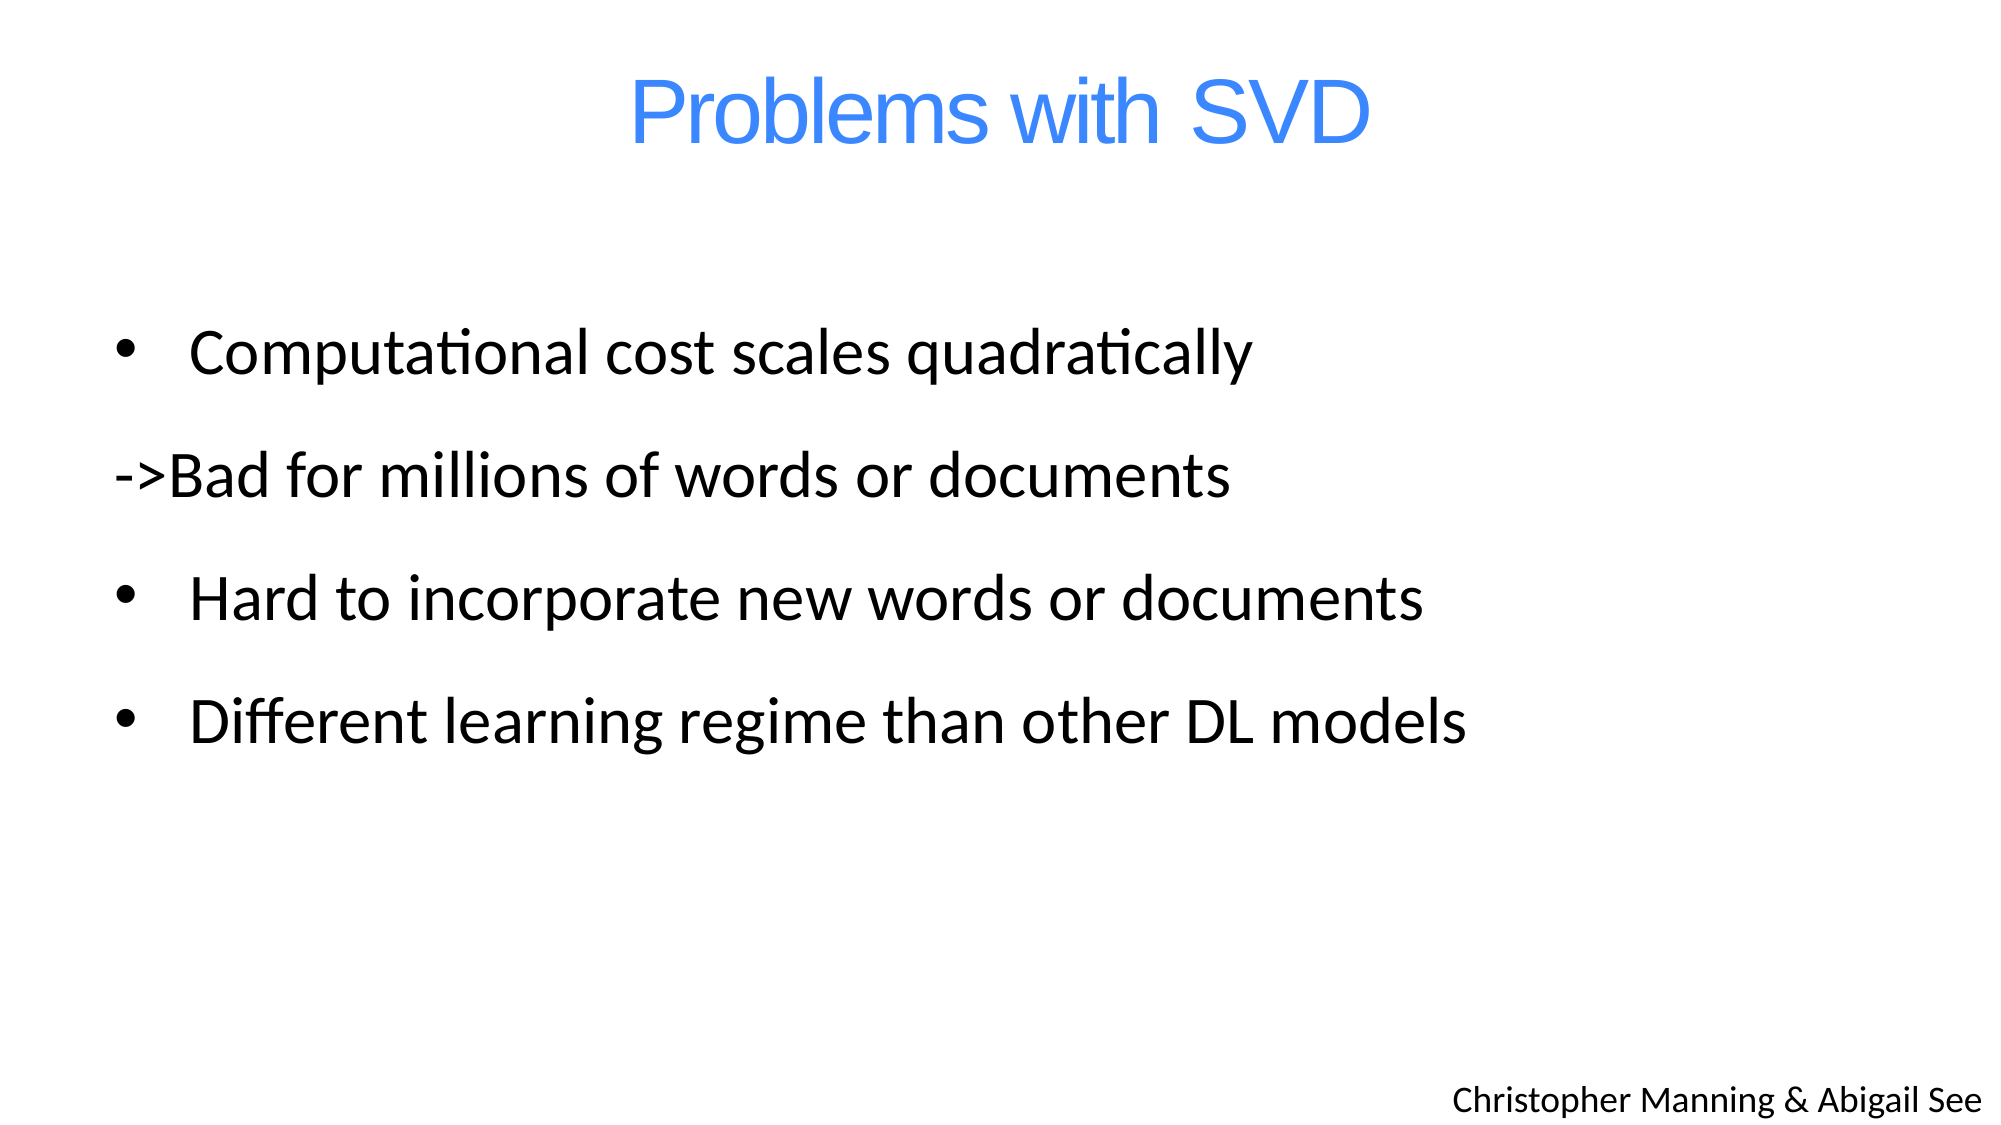

# Problems with SVD
Computational cost scales quadratically
->Bad for millions of words or documents
Hard to incorporate new words or documents
Diﬀerent learning regime than other DL models
Christopher Manning & Abigail See